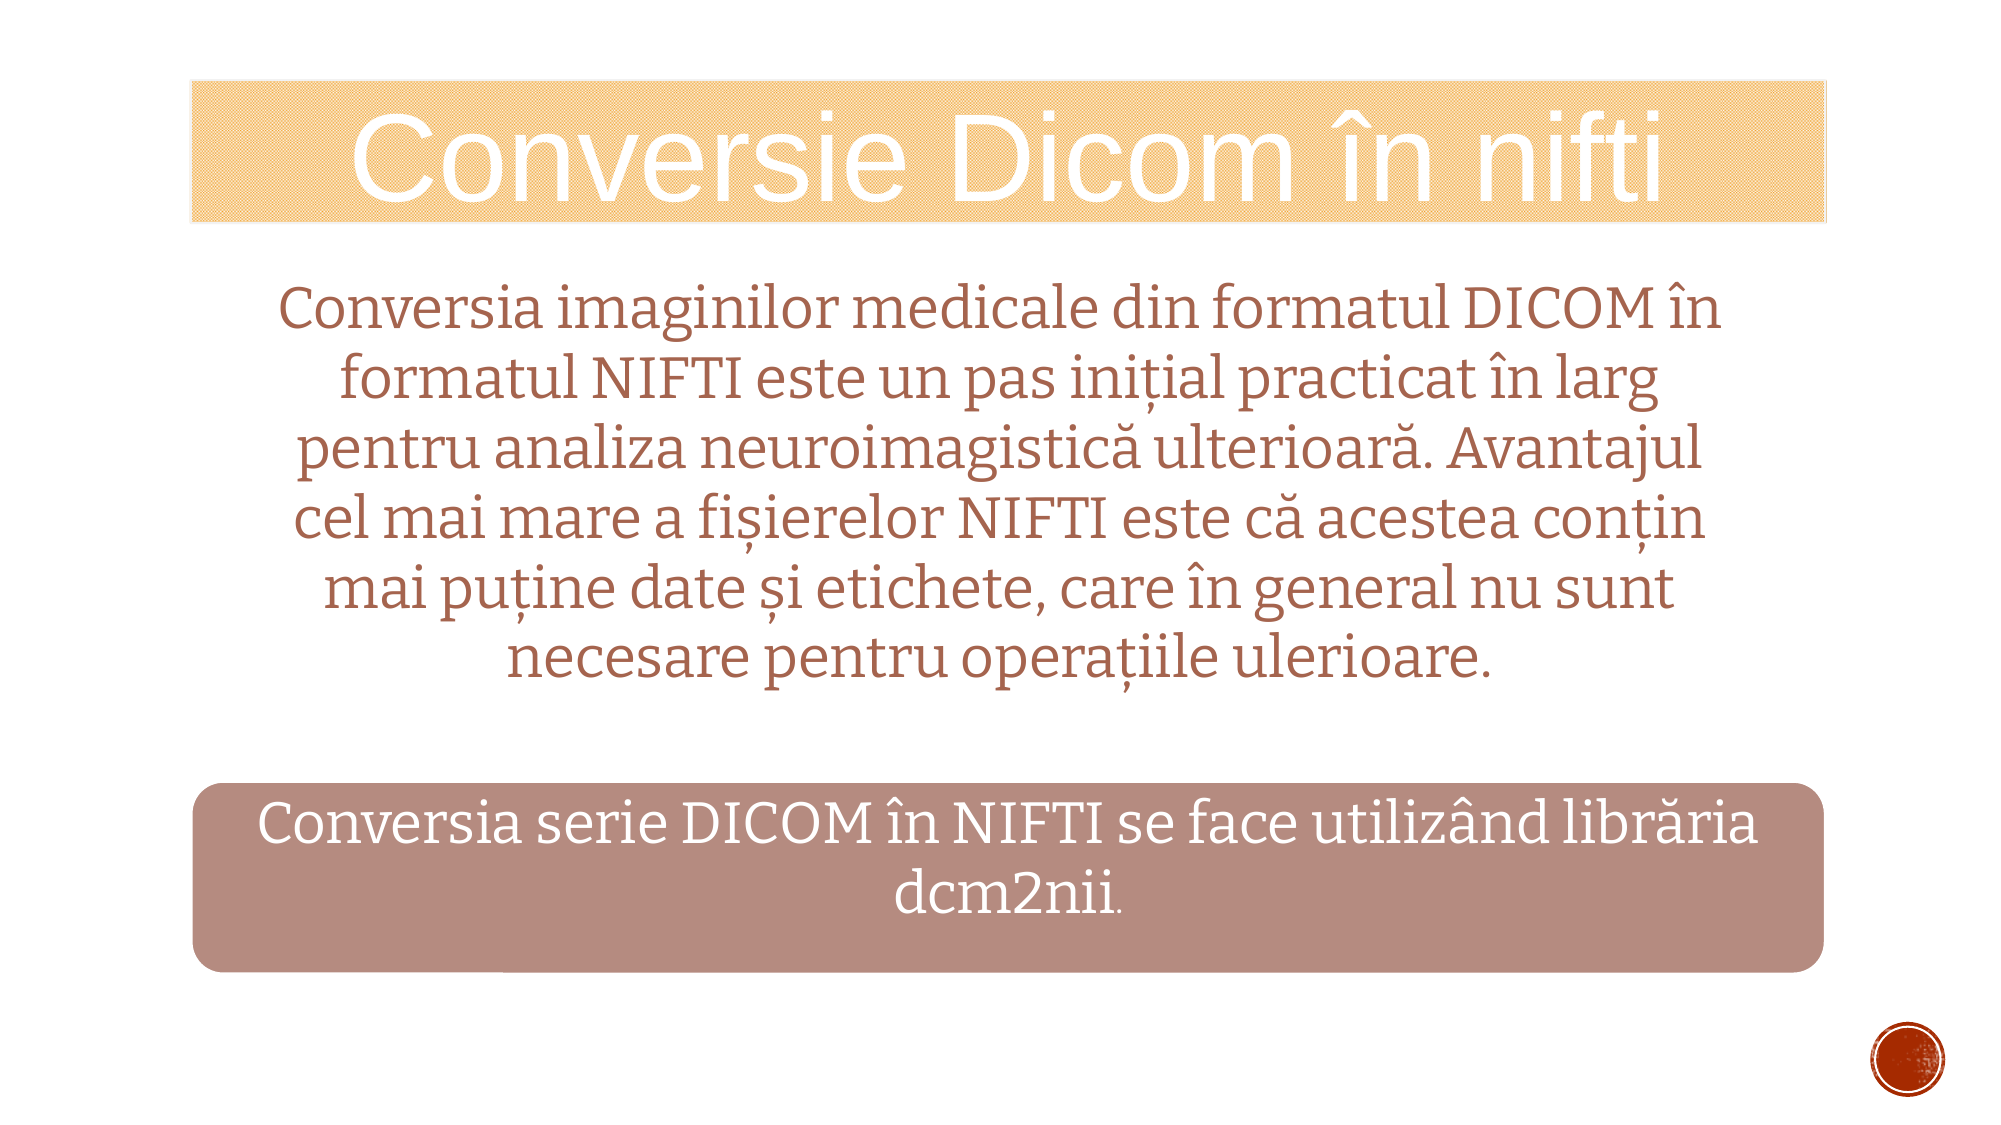

Conversie Dicom în nifti
Conversia imaginilor medicale din formatul DICOM în formatul NIFTI este un pas inițial practicat în larg pentru analiza neuroimagistică ulterioară. Avantajul cel mai mare a fișierelor NIFTI este că acestea conțin mai puține date și etichete, care în general nu sunt necesare pentru operațiile ulerioare.

Conversia serie DICOM în NIFTI se face utilizând librăria dcm2nii.